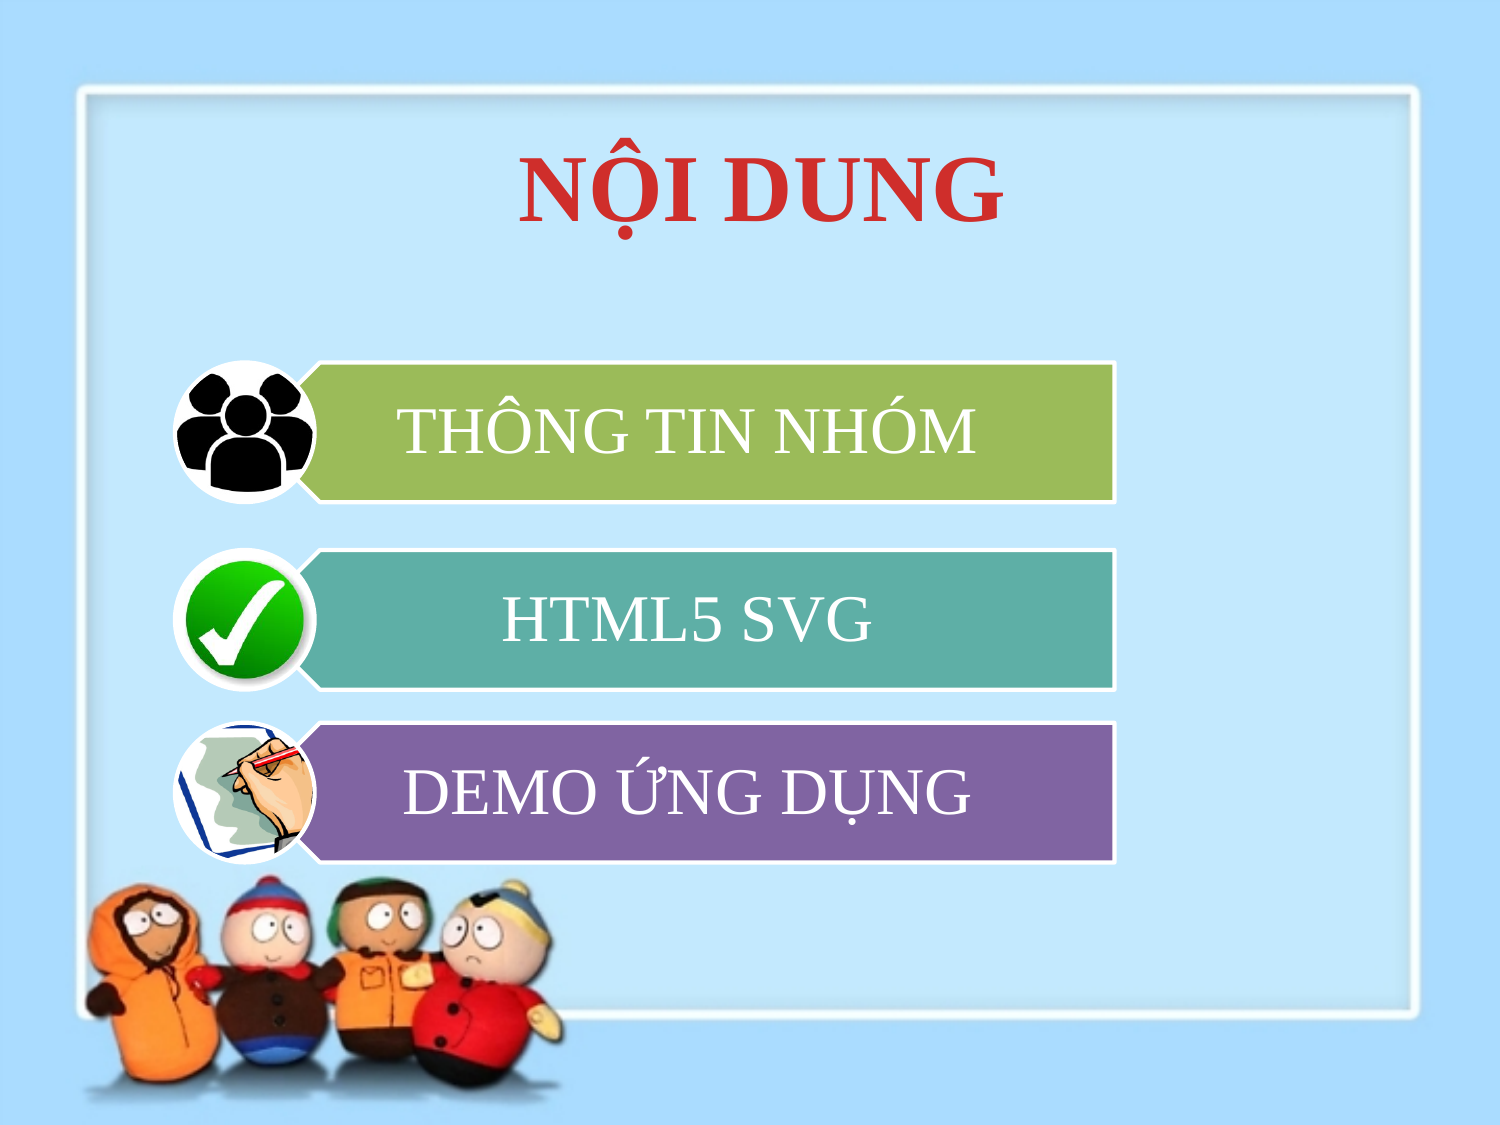

# NỘI DUNG
THÔNG TIN NHÓM
HTML5 SVG
DEMO ỨNG DỤNG